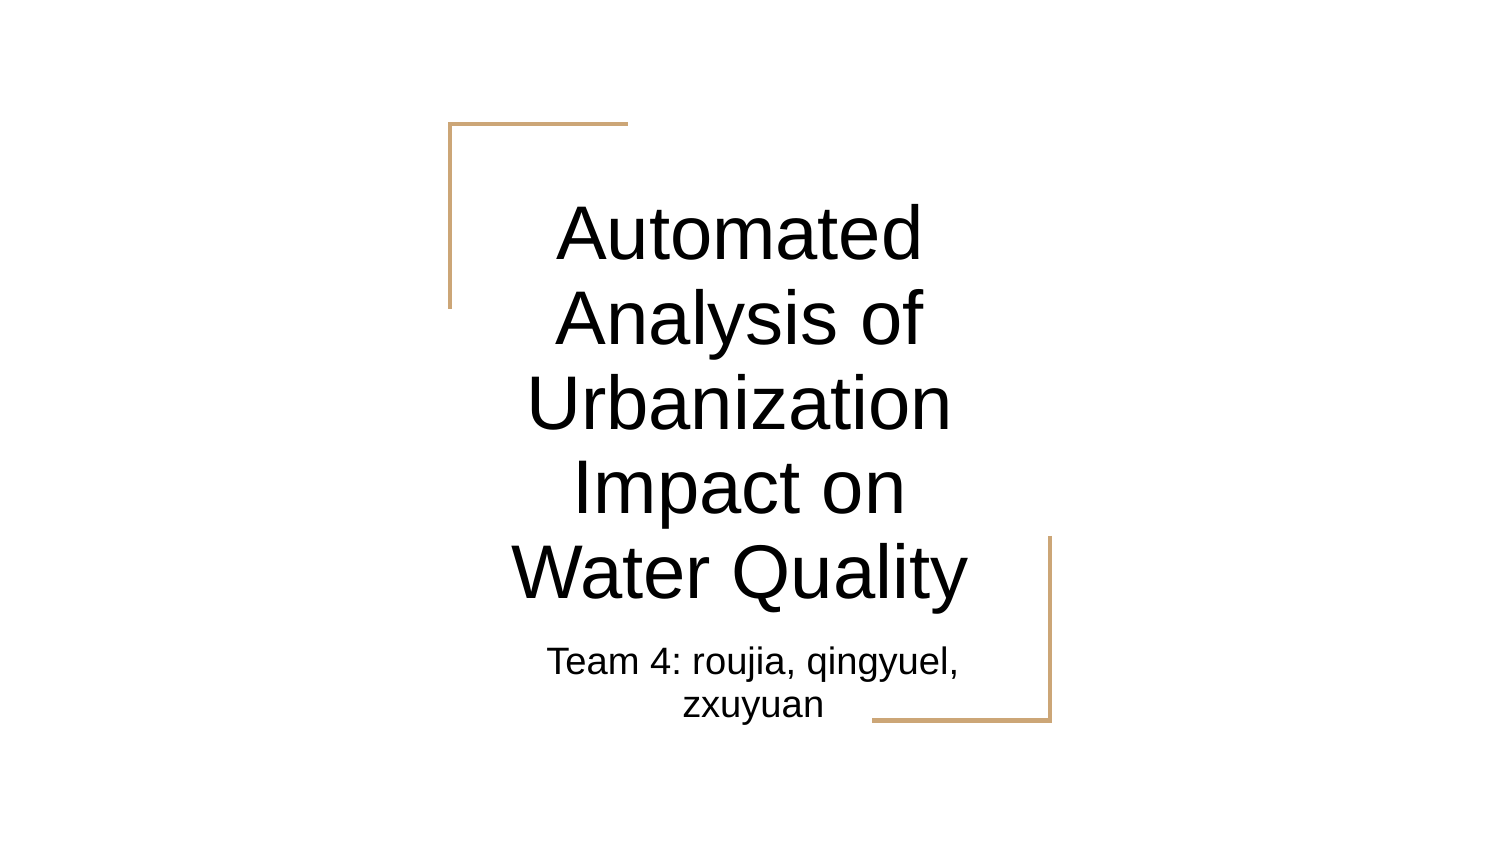

# Automated Analysis of Urbanization Impact on Water Quality
Team 4: roujia, qingyuel, zxuyuan